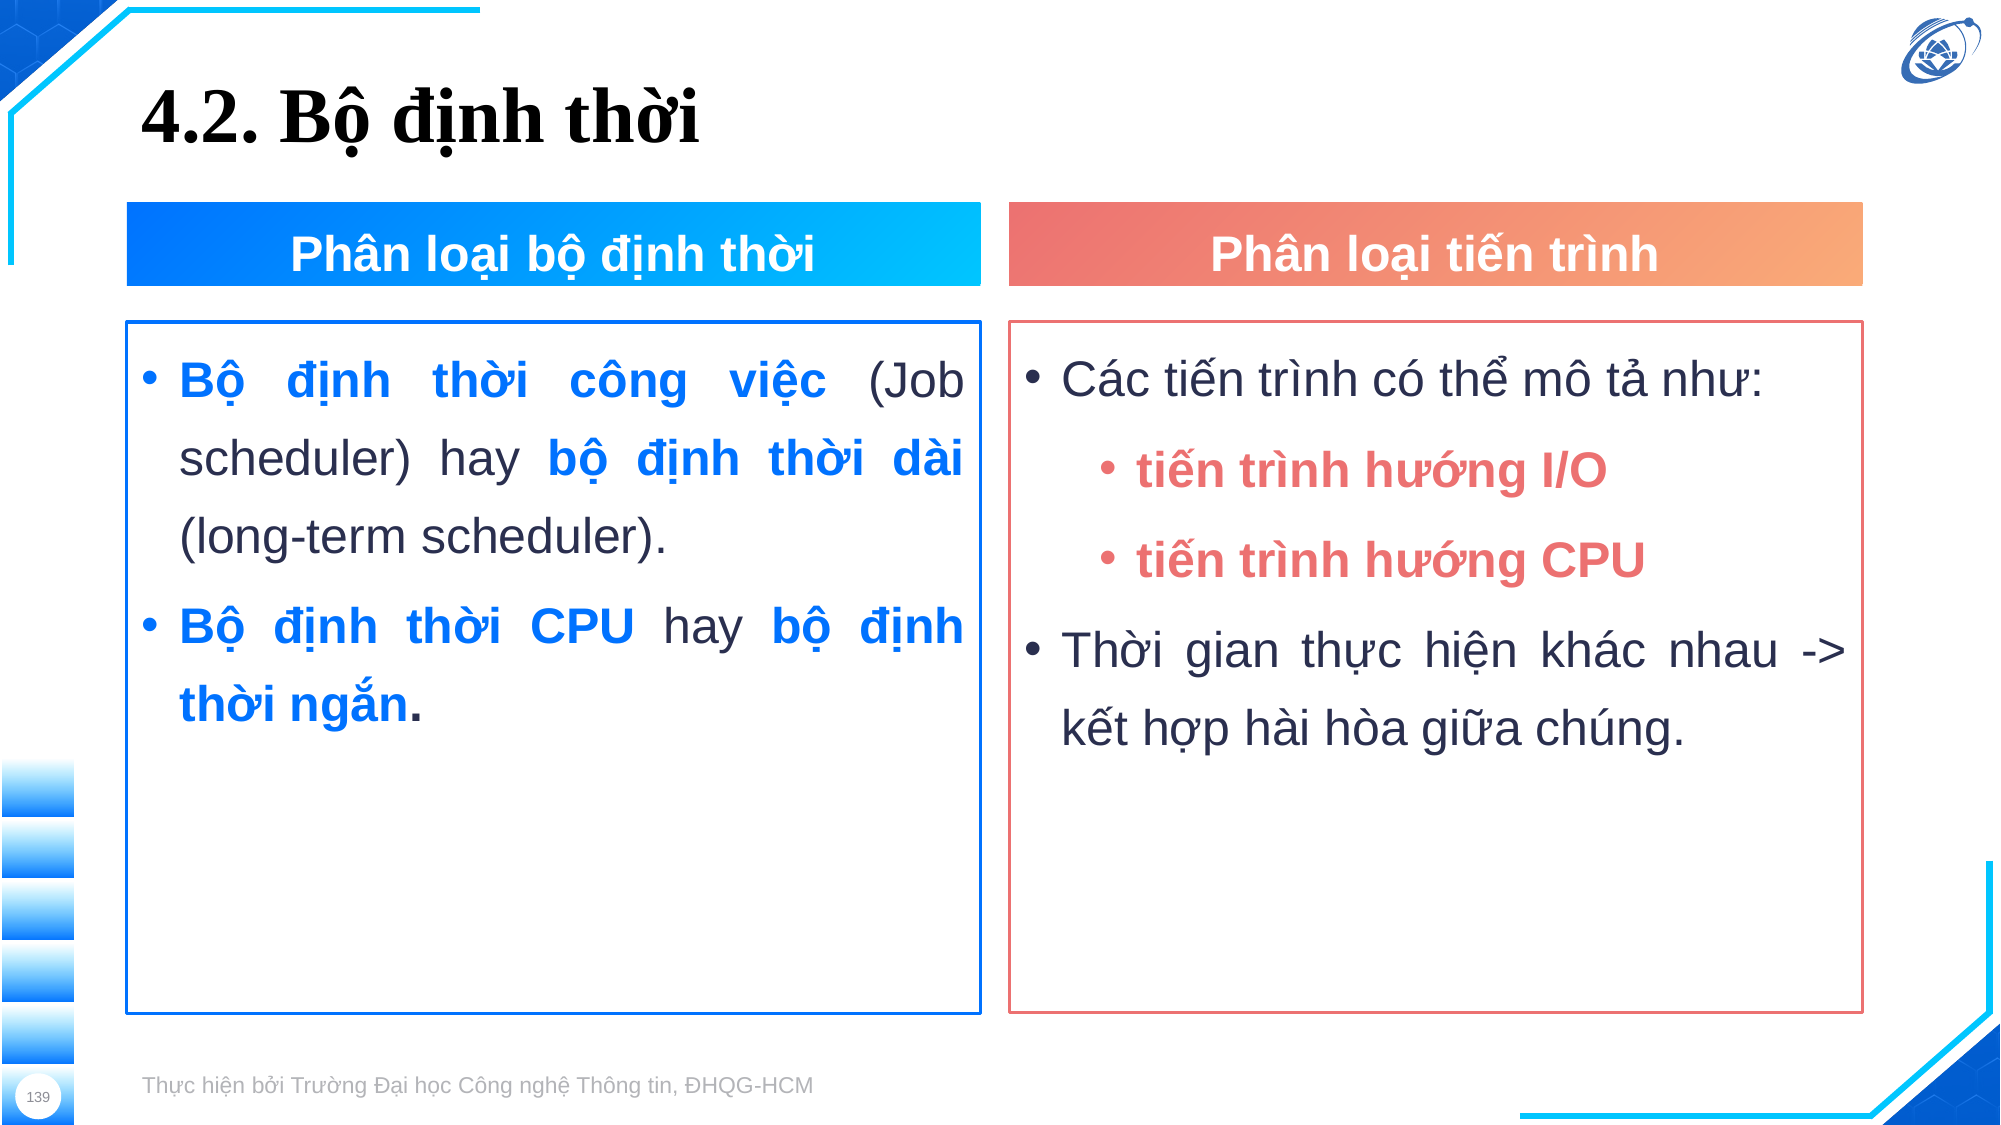

# 4.2. Bộ định thời
Phân loại bộ định thời
Phân loại tiến trình
Các tiến trình có thể mô tả như:
tiến trình hướng I/O
tiến trình hướng CPU
Thời gian thực hiện khác nhau -> kết hợp hài hòa giữa chúng.
Bộ định thời công việc (Job scheduler) hay bộ định thời dài (long-term scheduler).
Bộ định thời CPU hay bộ định thời ngắn.
Thực hiện bởi Trường Đại học Công nghệ Thông tin, ĐHQG-HCM
139